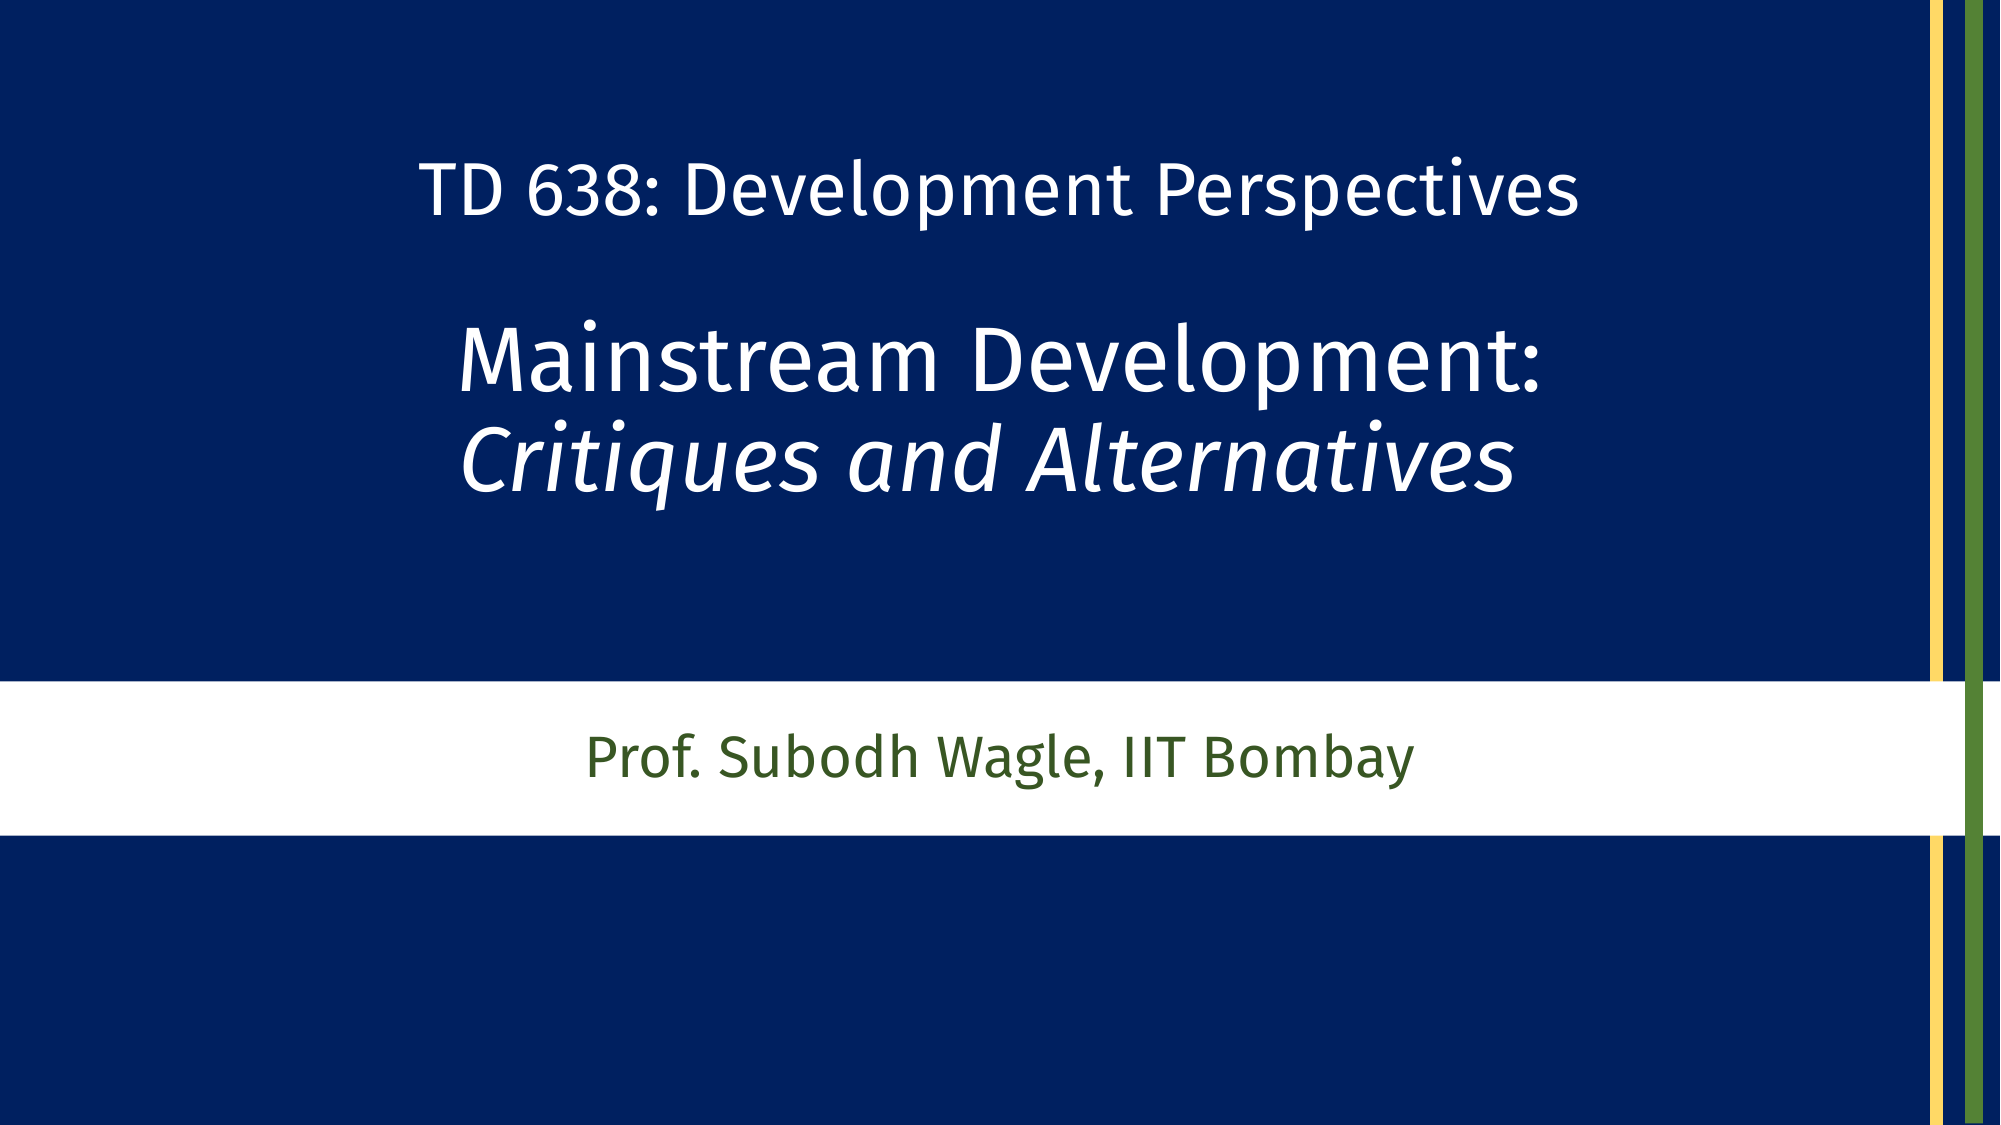

TD 638: Development Perspectives

Mainstream Development:
Critiques and Alternatives

# Prof. Subodh Wagle, IIT Bombay